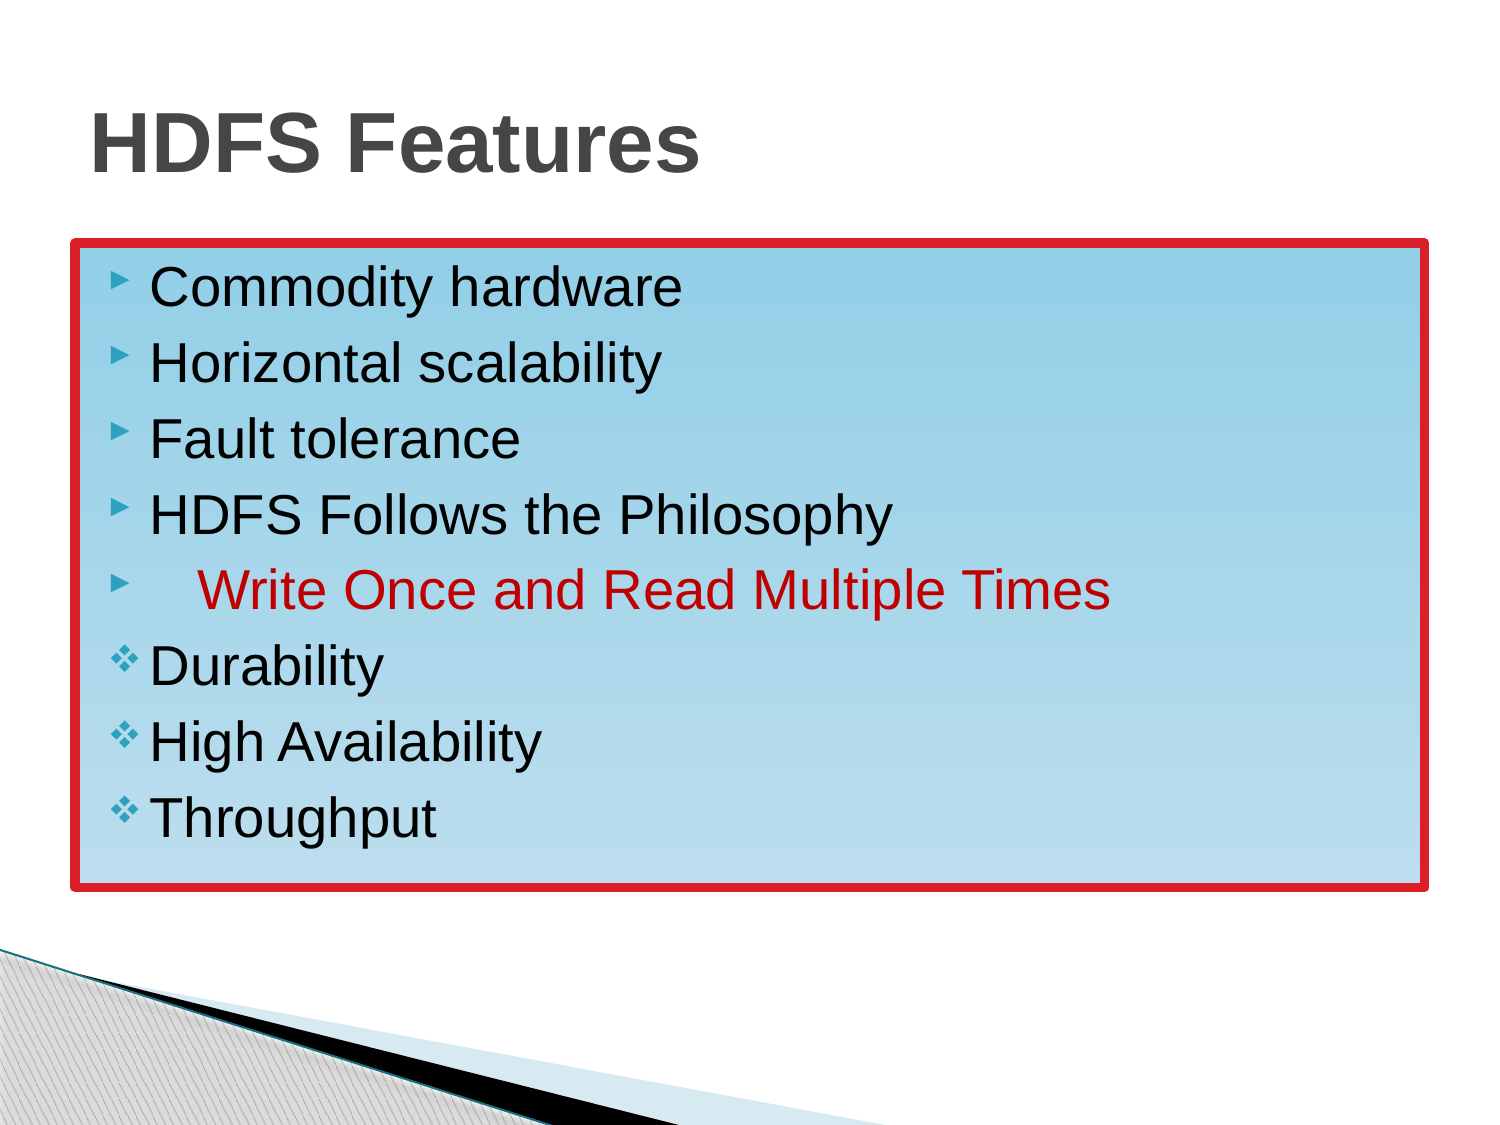

# HDFS Features
Commodity hardware
Horizontal scalability
Fault tolerance
HDFS Follows the Philosophy
   Write Once and Read Multiple Times
Durability
High Availability
Throughput